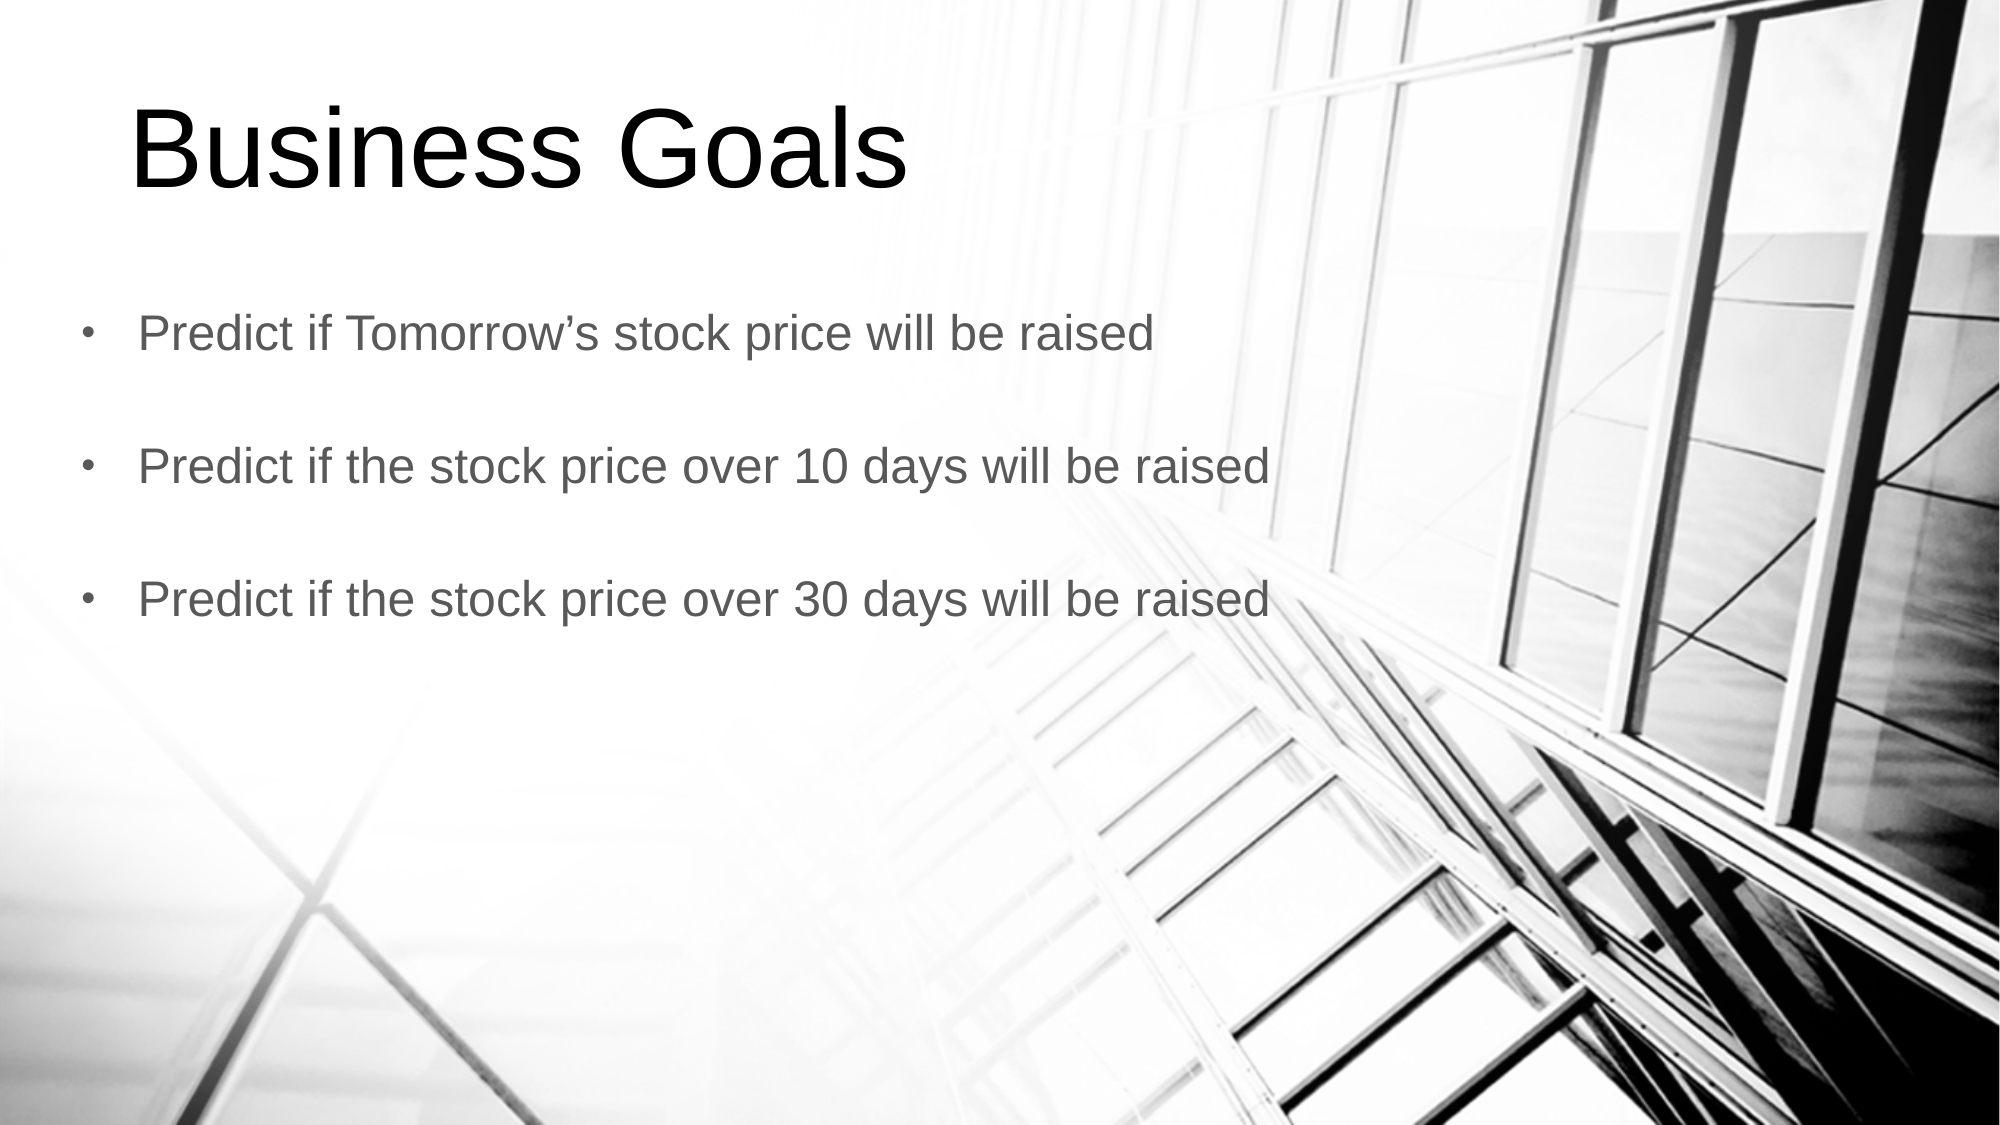

# Business Goals
Predict if Tomorrow’s stock price will be raised

Predict if the stock price over 10 days will be raised

Predict if the stock price over 30 days will be raised